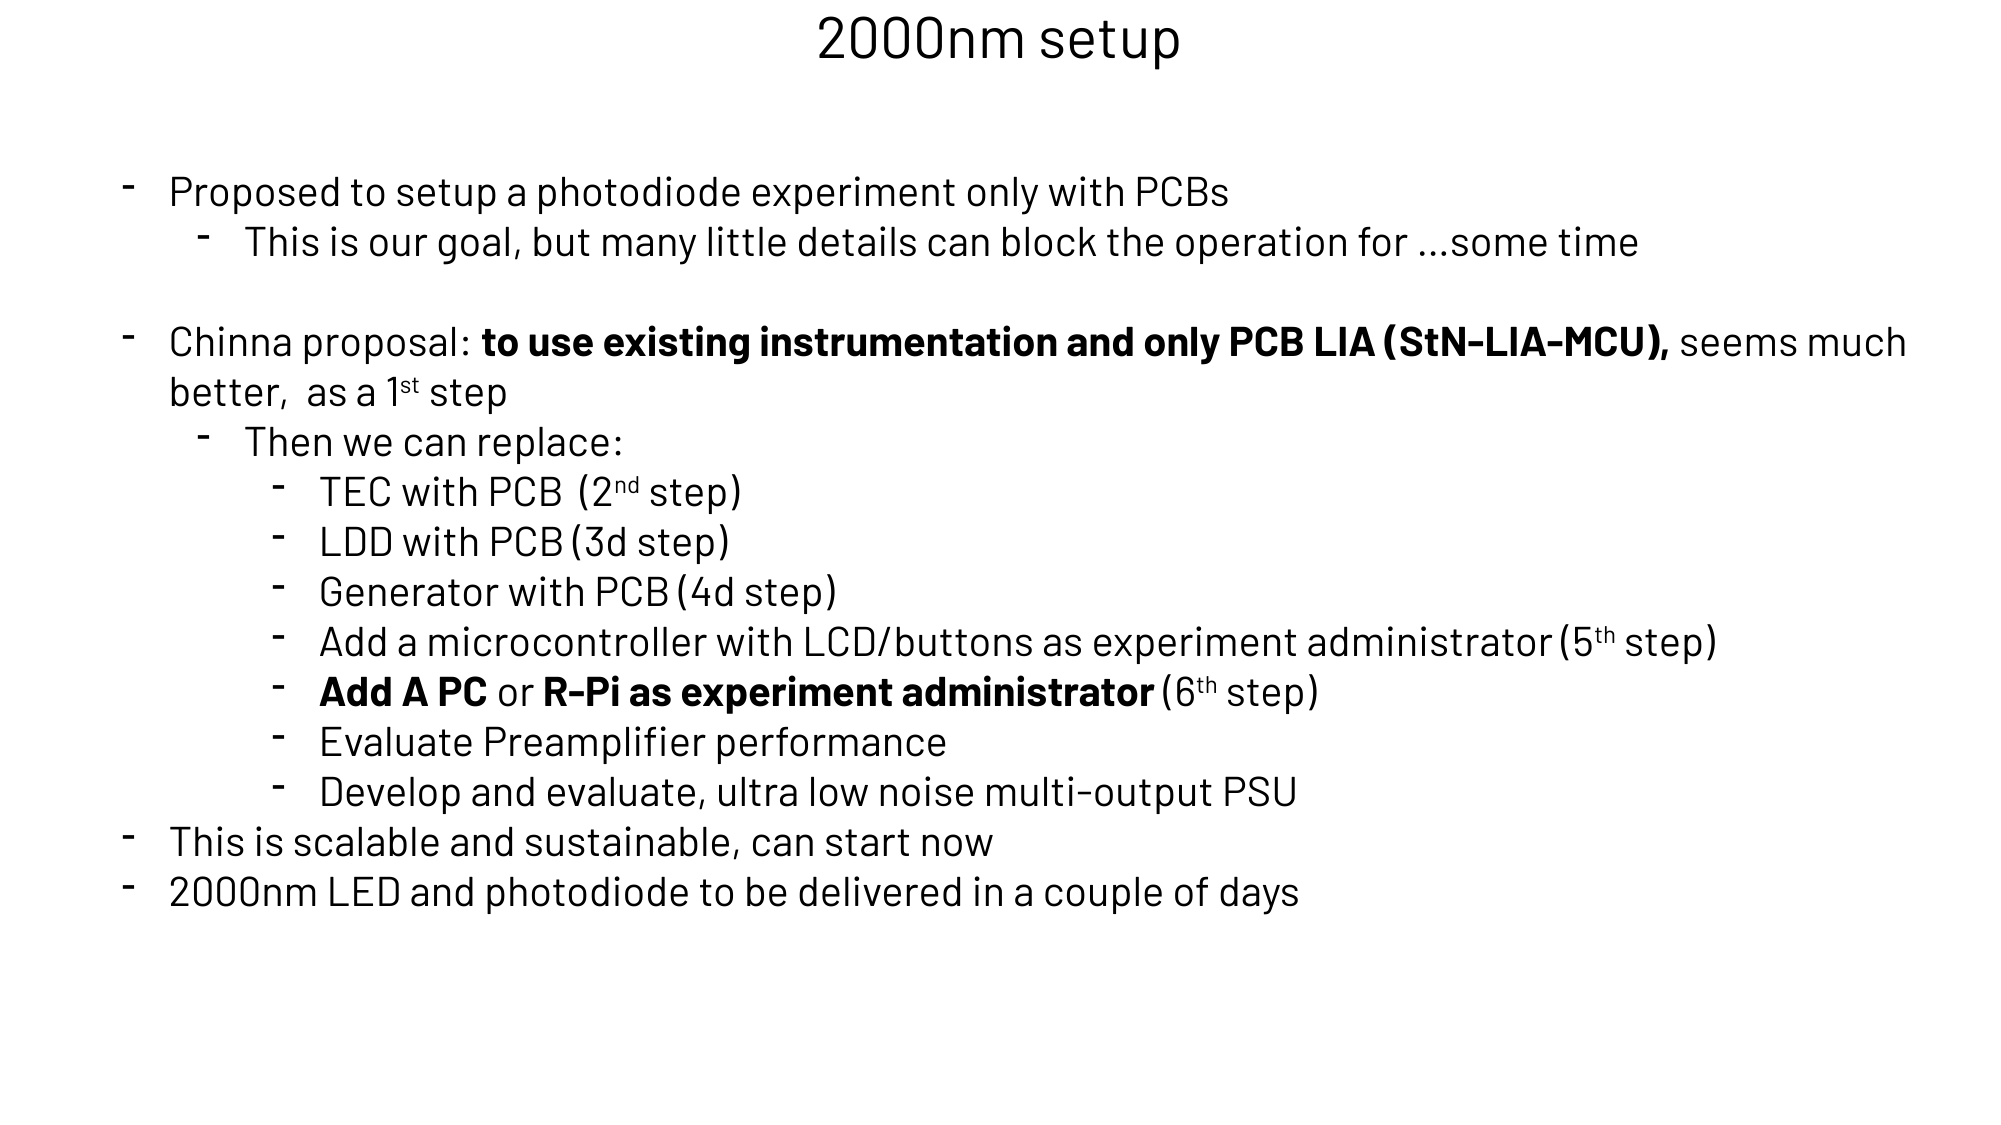

# 2000nm setup
Proposed to setup a photodiode experiment only with PCBs
This is our goal, but many little details can block the operation for …some time

Chinna proposal: to use existing instrumentation and only PCB LIA (StN-LIA-MCU), seems much better,  as a 1st step
Then we can replace:
TEC with PCB  (2nd step)
LDD with PCB (3d step)
Generator with PCB (4d step)
Add a microcontroller with LCD/buttons as experiment administrator (5th step)
Add A PC or R-Pi as experiment administrator (6th step)
Evaluate Preamplifier performance
Develop and evaluate, ultra low noise multi-output PSU
This is scalable and sustainable, can start now
2000nm LED and photodiode to be delivered in a couple of days